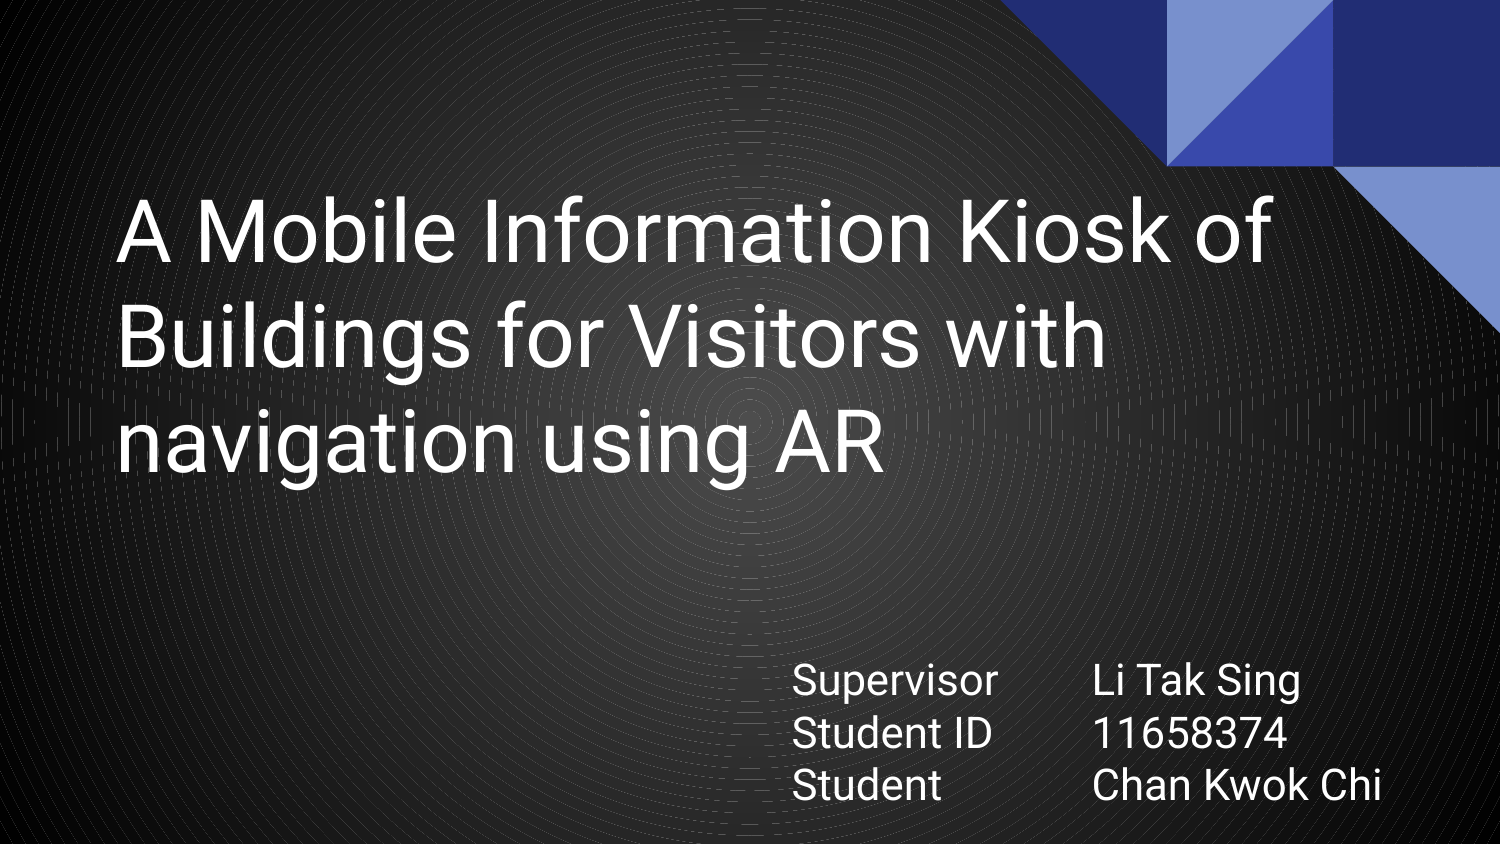

# A Mobile Information Kiosk of Buildings for Visitors with navigation using AR
Supervisor 	Li Tak Sing
Student ID	11658374
Student	Chan Kwok Chi